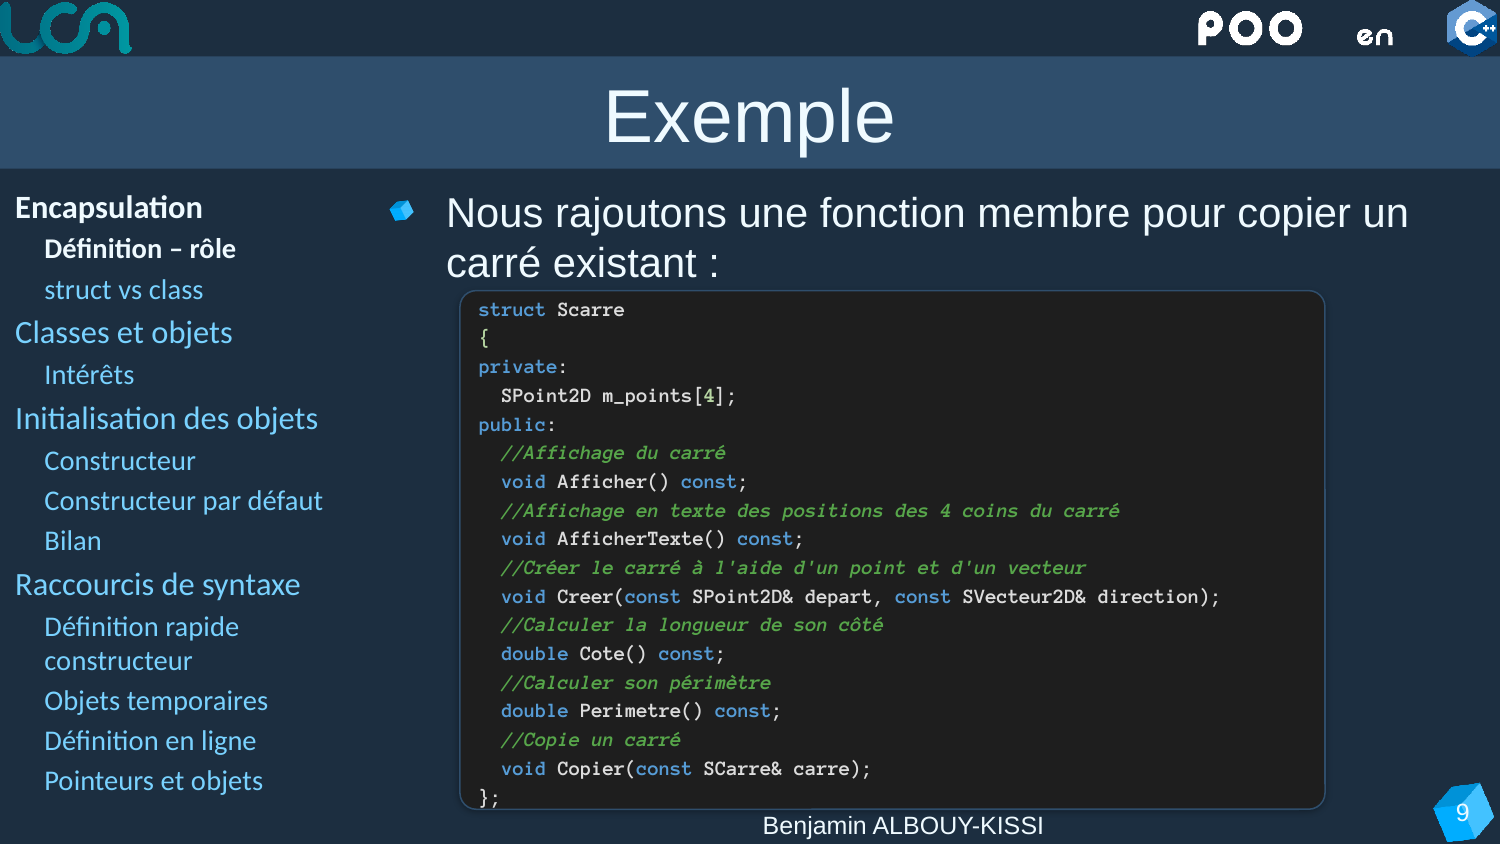

# Exemple
Encapsulation
Définition – rôle
struct vs class
Classes et objets
Intérêts
Initialisation des objets
Constructeur
Constructeur par défaut
Bilan
Raccourcis de syntaxe
Définition rapide constructeur
Objets temporaires
Définition en ligne
Pointeurs et objets
Nous rajoutons une fonction membre pour copier un carré existant :
struct Scarre
{
private:
  SPoint2D m_points[4];
public:
  //Affichage du carré
  void Afficher() const;
  //Affichage en texte des positions des 4 coins du carré
  void AfficherTexte() const;
  //Créer le carré à l'aide d'un point et d'un vecteur
  void Creer(const SPoint2D& depart, const SVecteur2D& direction);
  //Calculer la longueur de son côté
  double Cote() const;
  //Calculer son périmètre
  double Perimetre() const;
  //Copie un carré
  void Copier(const SCarre& carre);
};
9
Benjamin ALBOUY-KISSI